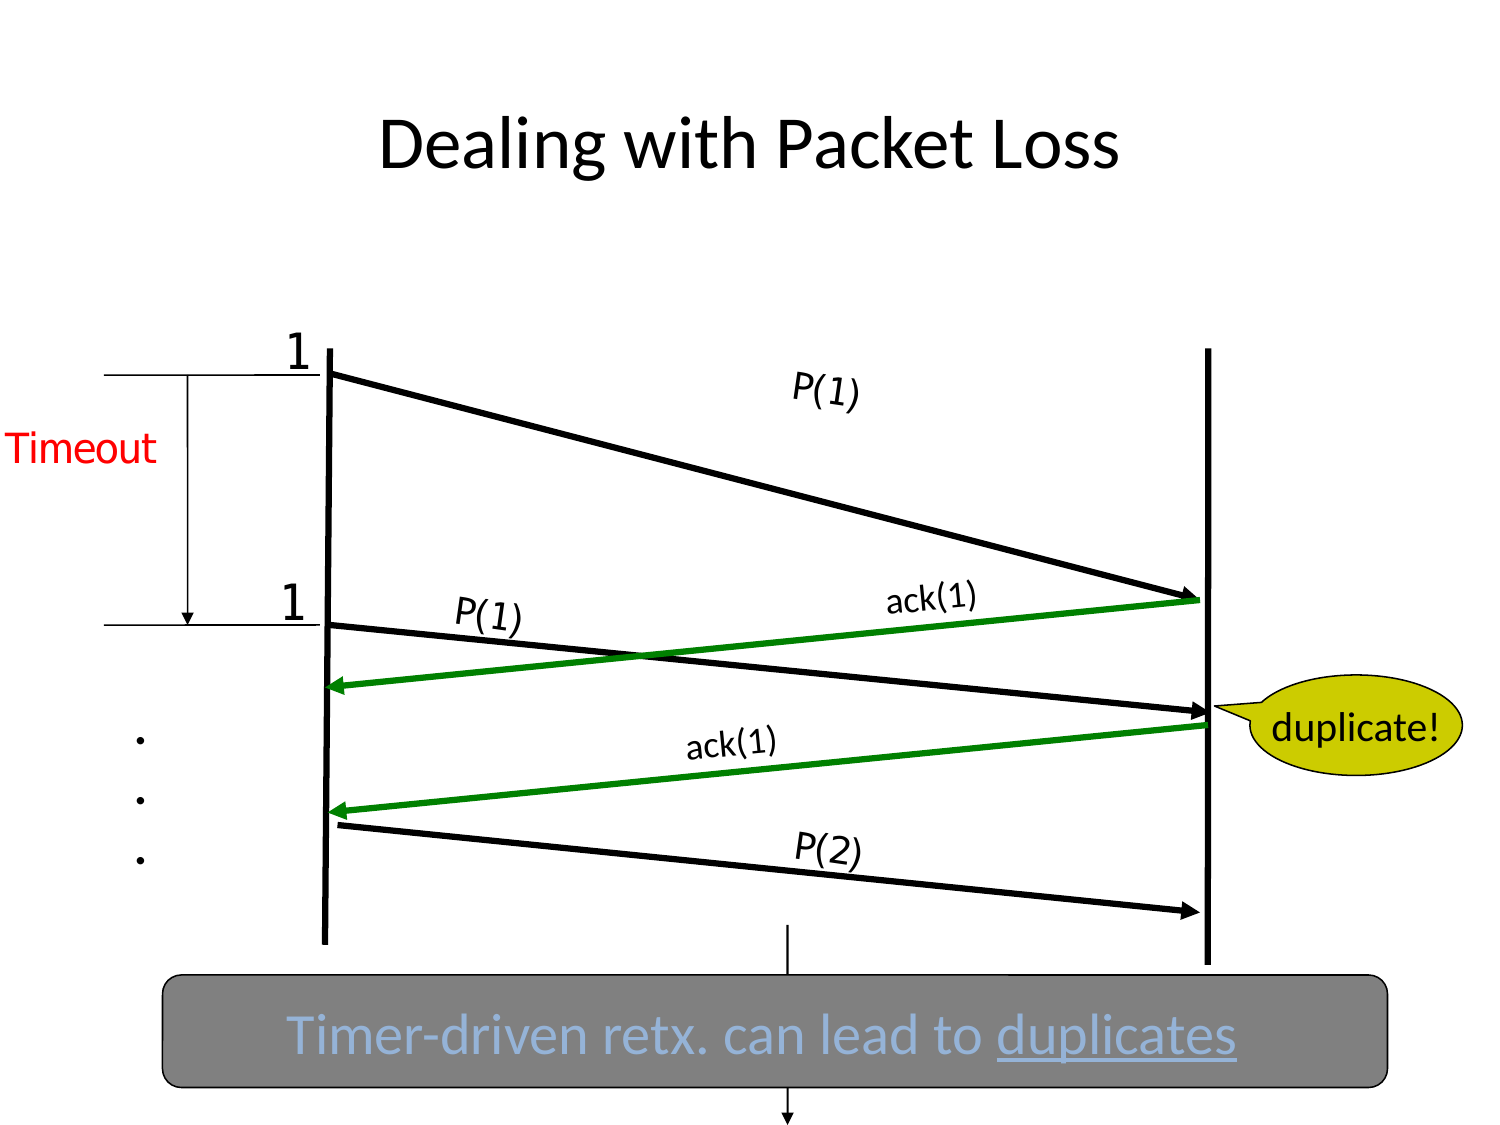

# Dealing with Packet Loss
1

P(1)

Timeout

1
ack(1)
P(1)

duplicate!
.
.
.
ack(1)

P(2)

Sender
Receiver
Timer-driven retx. can lead to duplicates
Time